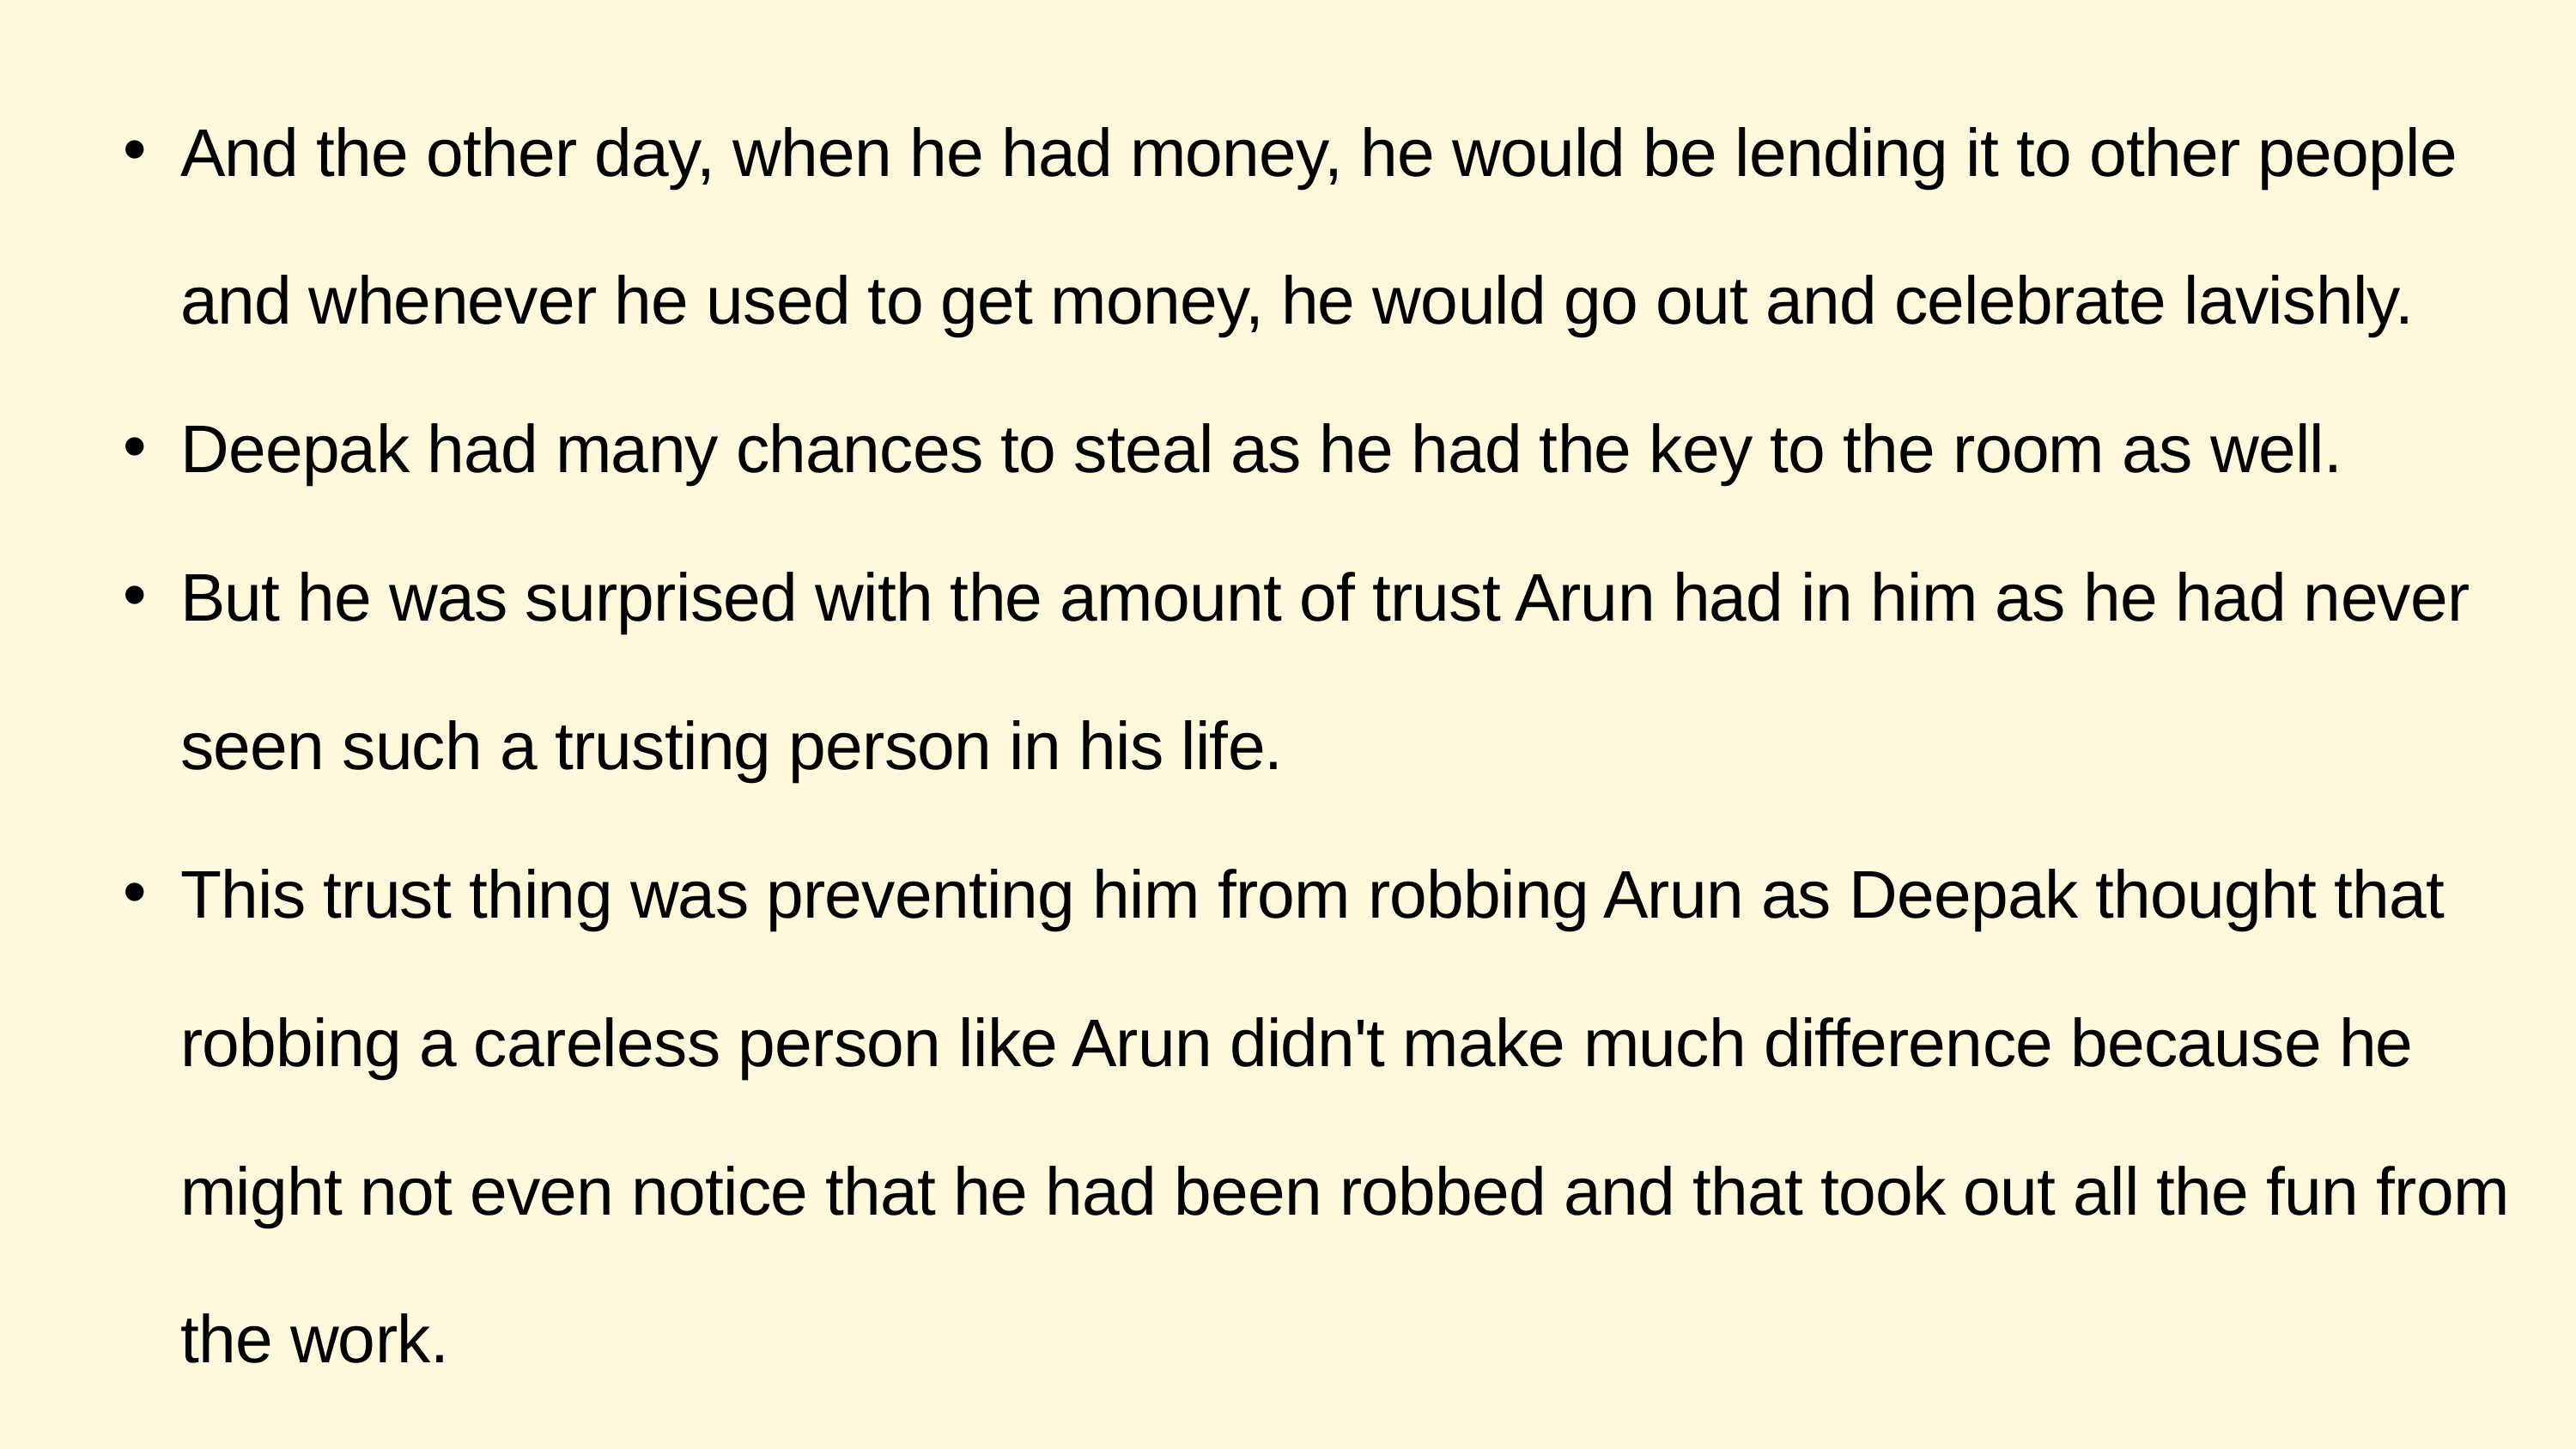

And the other day, when he had money, he would be lending it to other people and whenever he used to get money, he would go out and celebrate lavishly.
Deepak had many chances to steal as he had the key to the room as well.
But he was surprised with the amount of trust Arun had in him as he had never seen such a trusting person in his life.
This trust thing was preventing him from robbing Arun as Deepak thought that robbing a careless person like Arun didn't make much difference because he might not even notice that he had been robbed and that took out all the fun from the work.